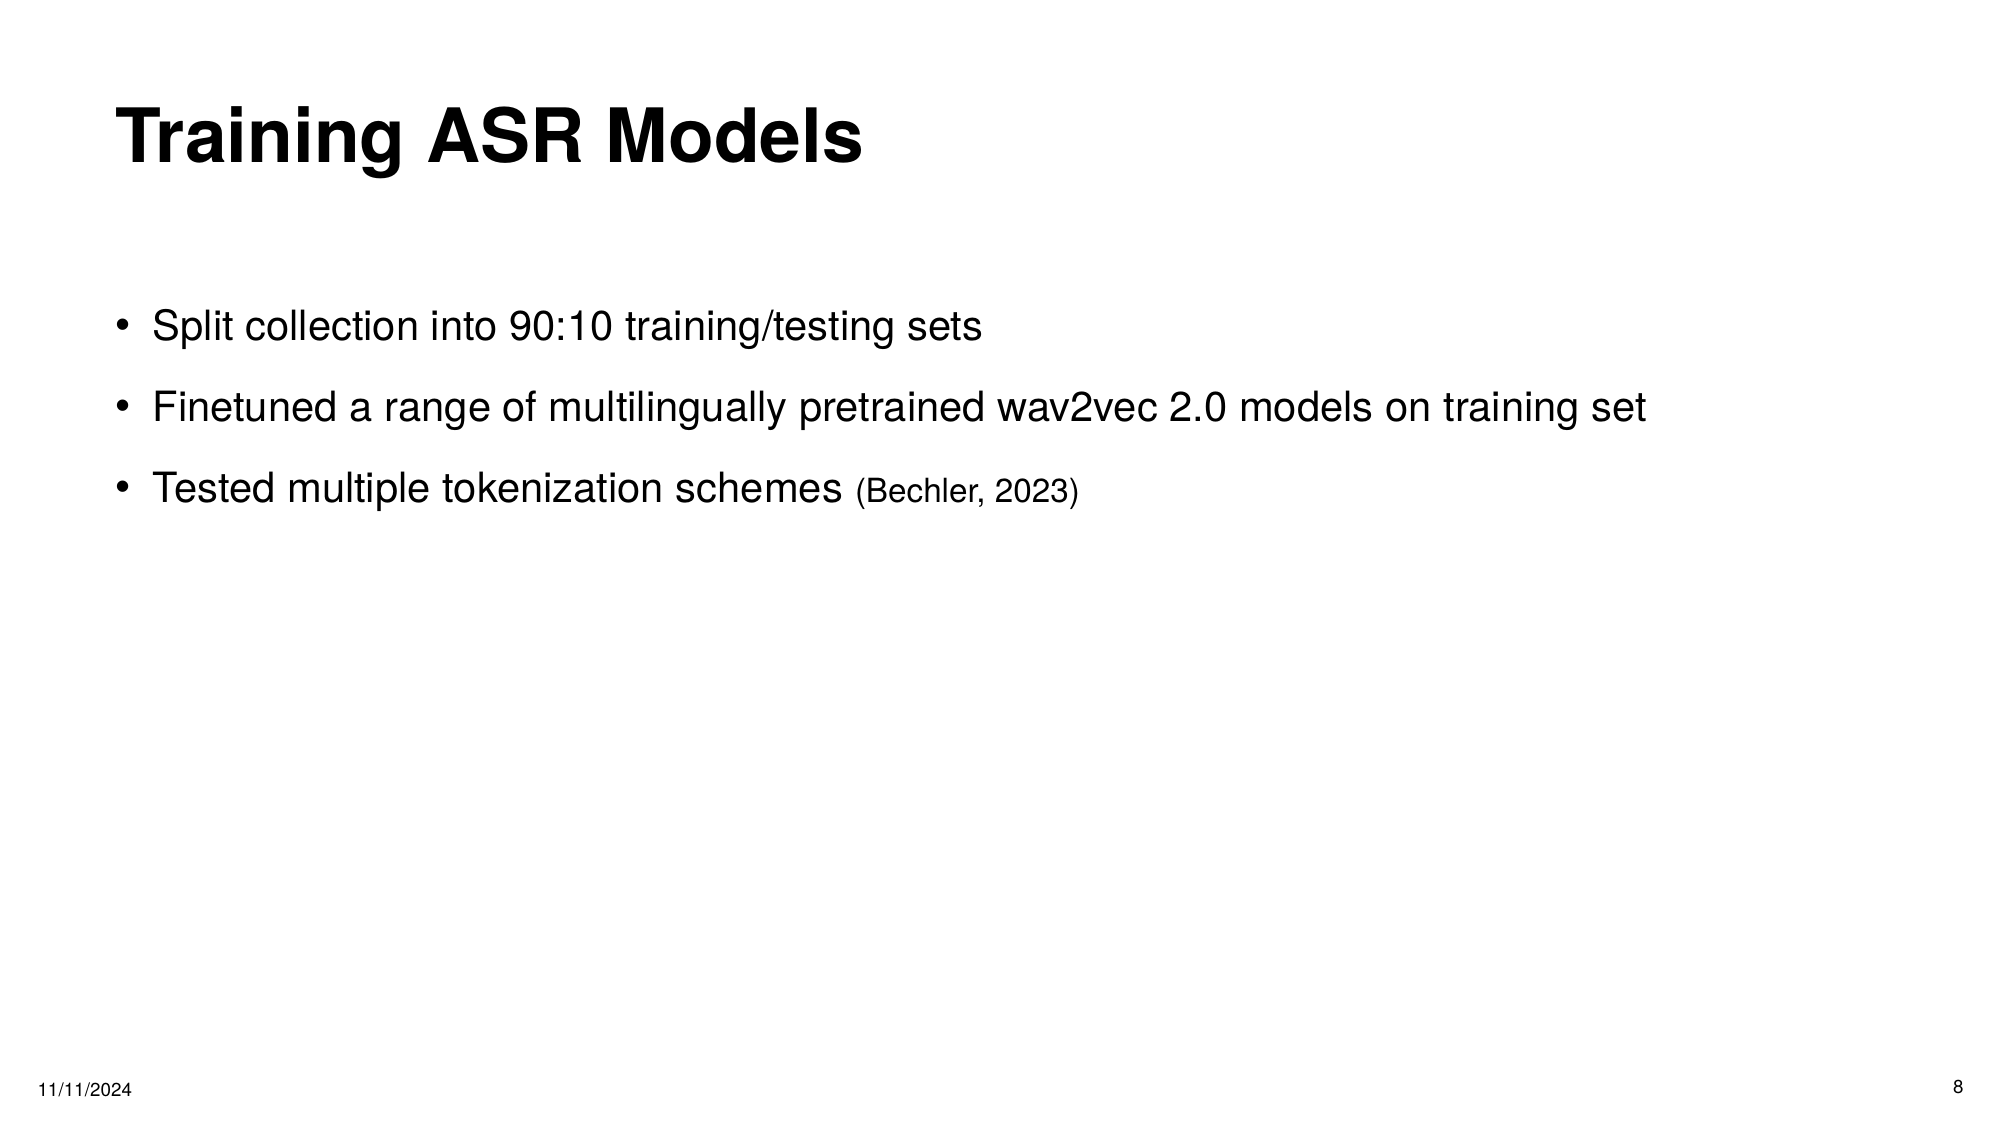

# Training ASR Models
Split collection into 90:10 training/testing sets
Finetuned a range of multilingually pretrained wav2vec 2.0 models on training set
Tested multiple tokenization schemes (Bechler, 2023)

11/11/2024

8